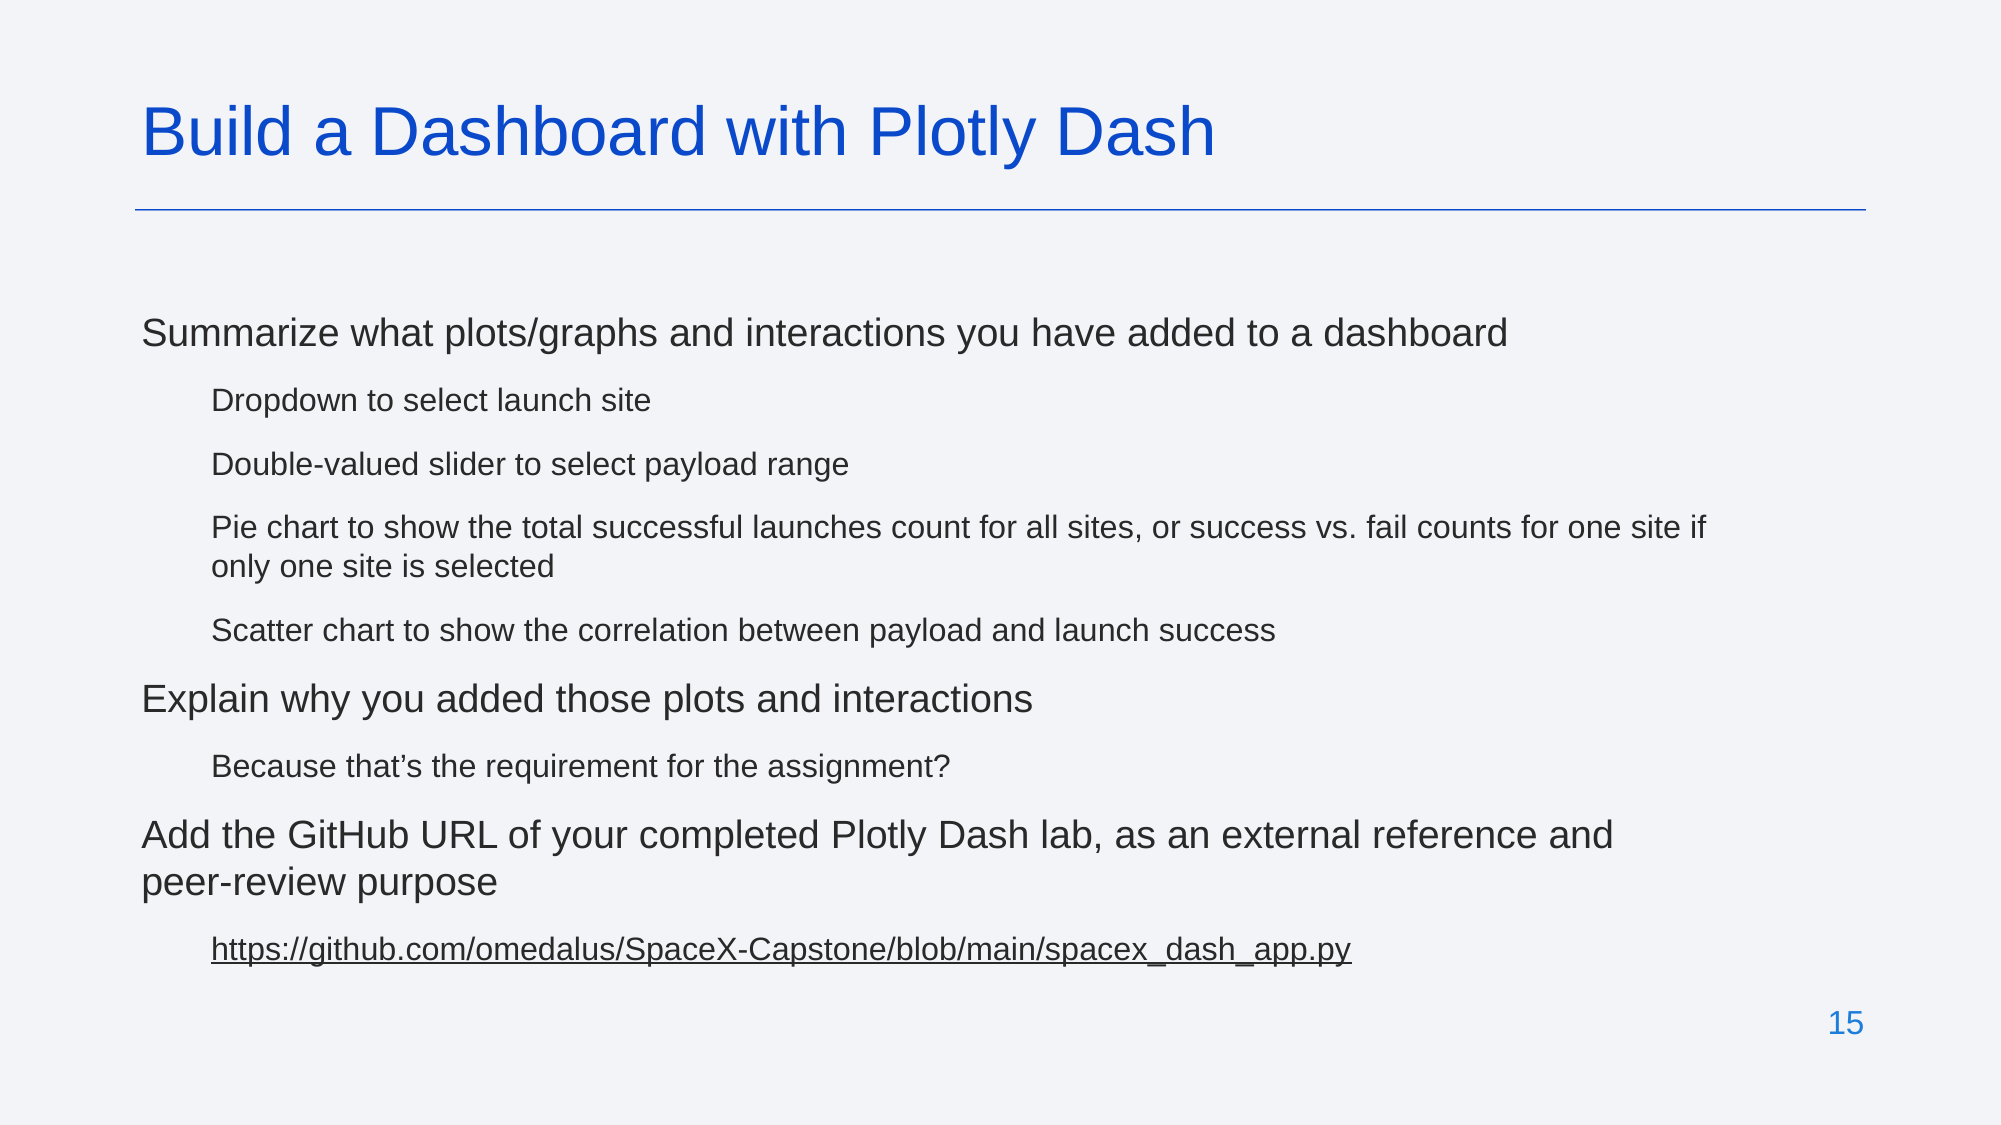

Build a Dashboard with Plotly Dash
Summarize what plots/graphs and interactions you have added to a dashboard
Dropdown to select launch site
Double-valued slider to select payload range
Pie chart to show the total successful launches count for all sites, or success vs. fail counts for one site if only one site is selected
Scatter chart to show the correlation between payload and launch success
Explain why you added those plots and interactions
Because that’s the requirement for the assignment?
Add the GitHub URL of your completed Plotly Dash lab, as an external reference and peer-review purpose
https://github.com/omedalus/SpaceX-Capstone/blob/main/spacex_dash_app.py

15